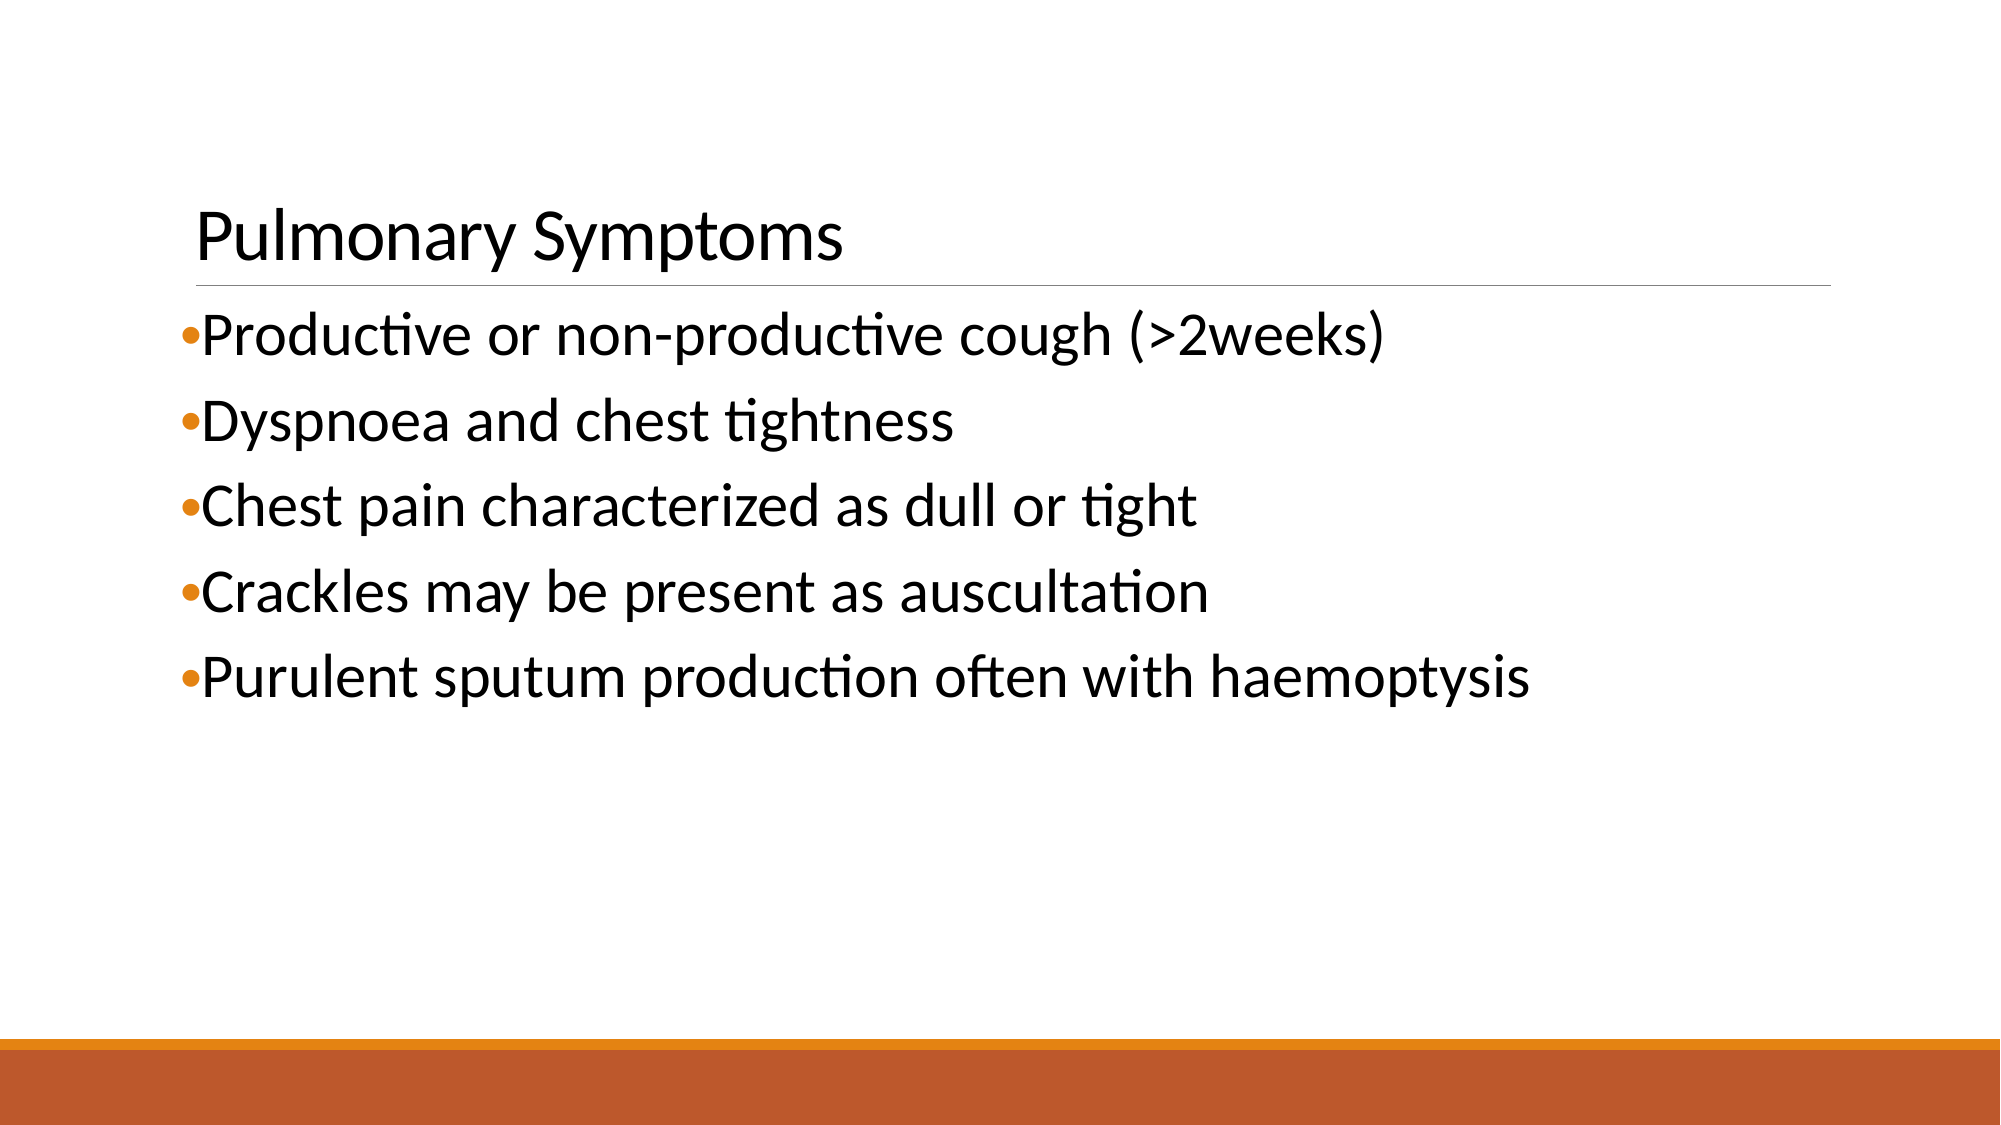

# Pulmonary Symptoms
Productive or non-productive cough (>2weeks)
Dyspnoea and chest tightness
Chest pain characterized as dull or tight
Crackles may be present as auscultation
Purulent sputum production often with haemoptysis